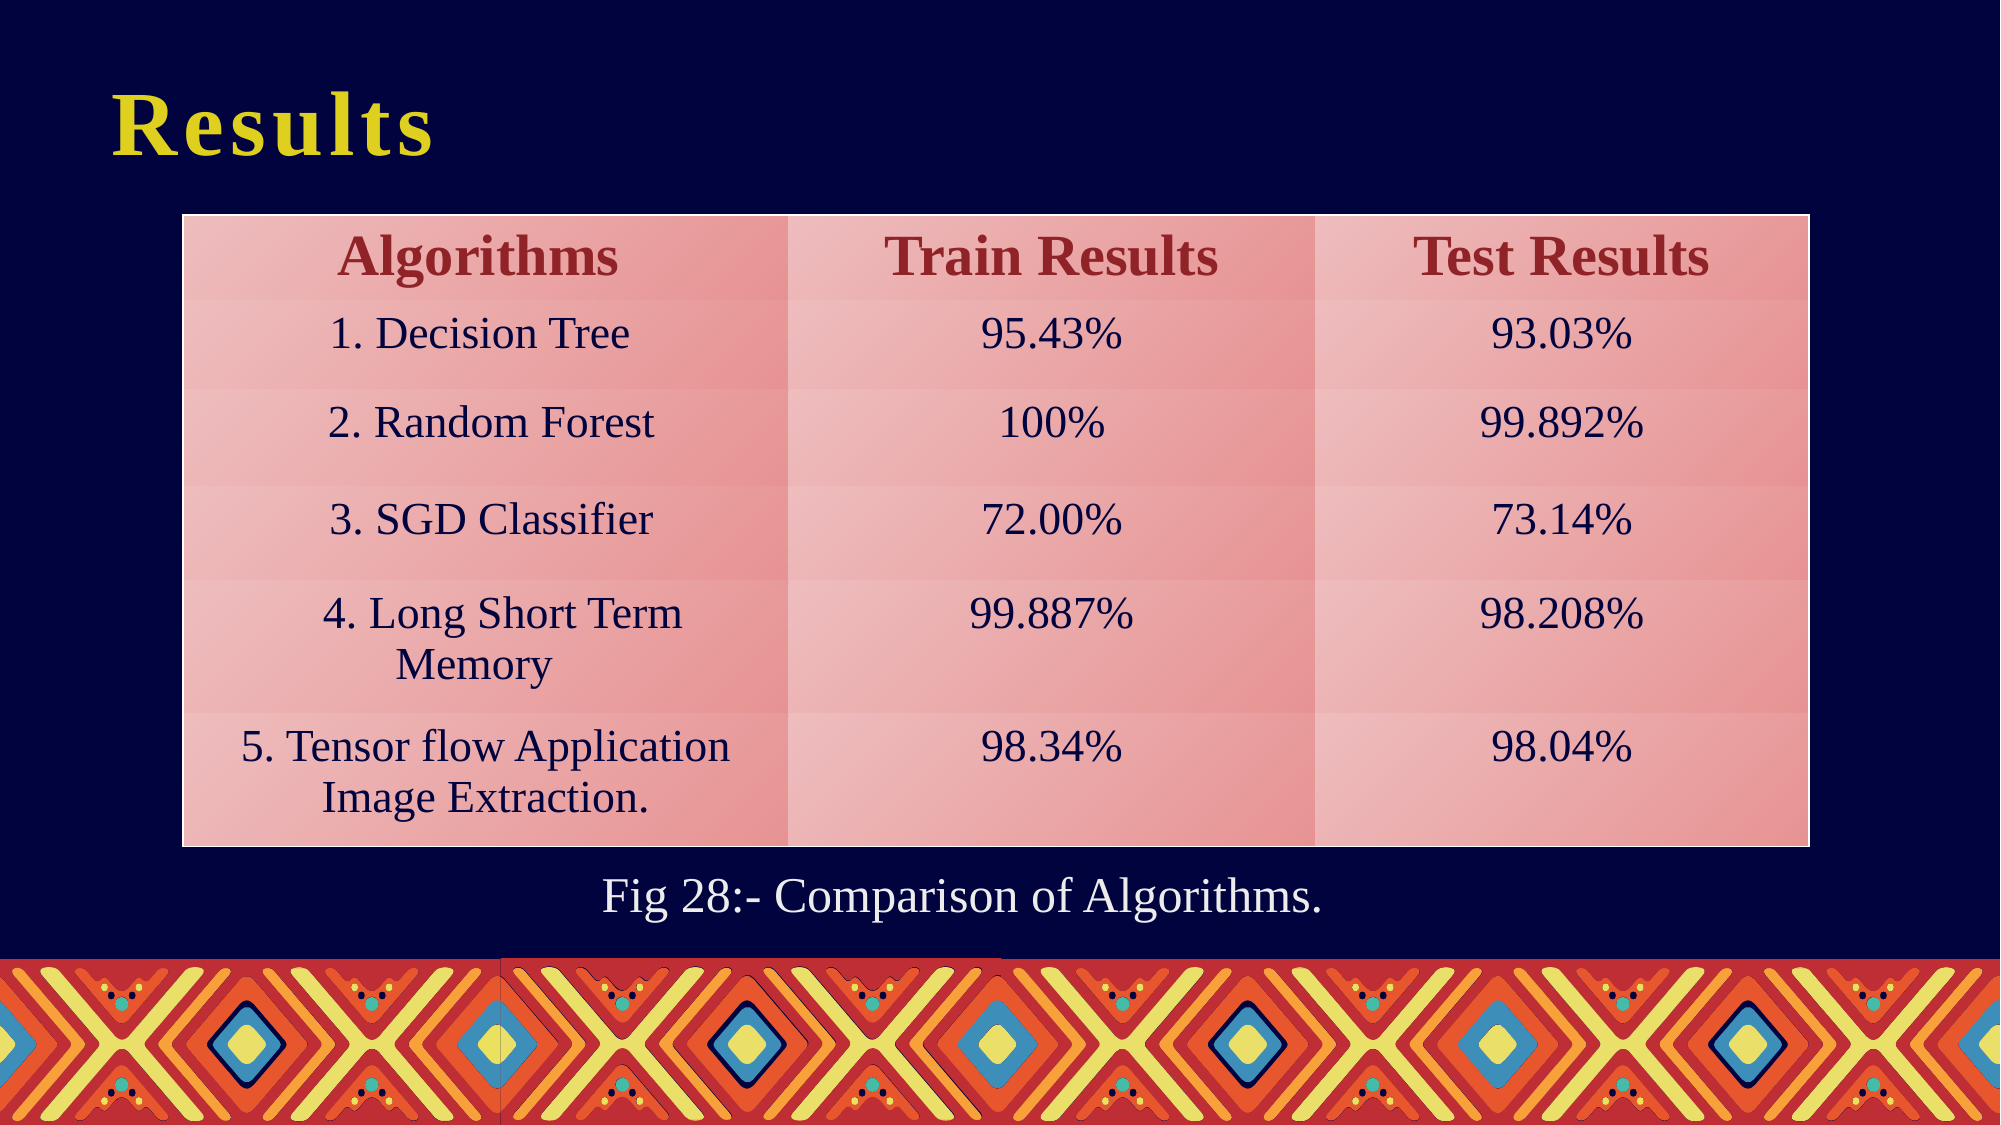

Results

| Algorithms | Train Results | Test Results |
| --- | --- | --- |
| 1. Decision Tree | 95.43% | 93.03% |
| 2. Random Forest | 100% | 99.892% |
| 3. SGD Classifier | 72.00% | 73.14% |
| 4. Long Short Term Memory | 99.887% | 98.208% |
| 5. Tensor flow Application Image Extraction. | 98.34% | 98.04% |

   Fig 28:- Comparison of Algorithms.